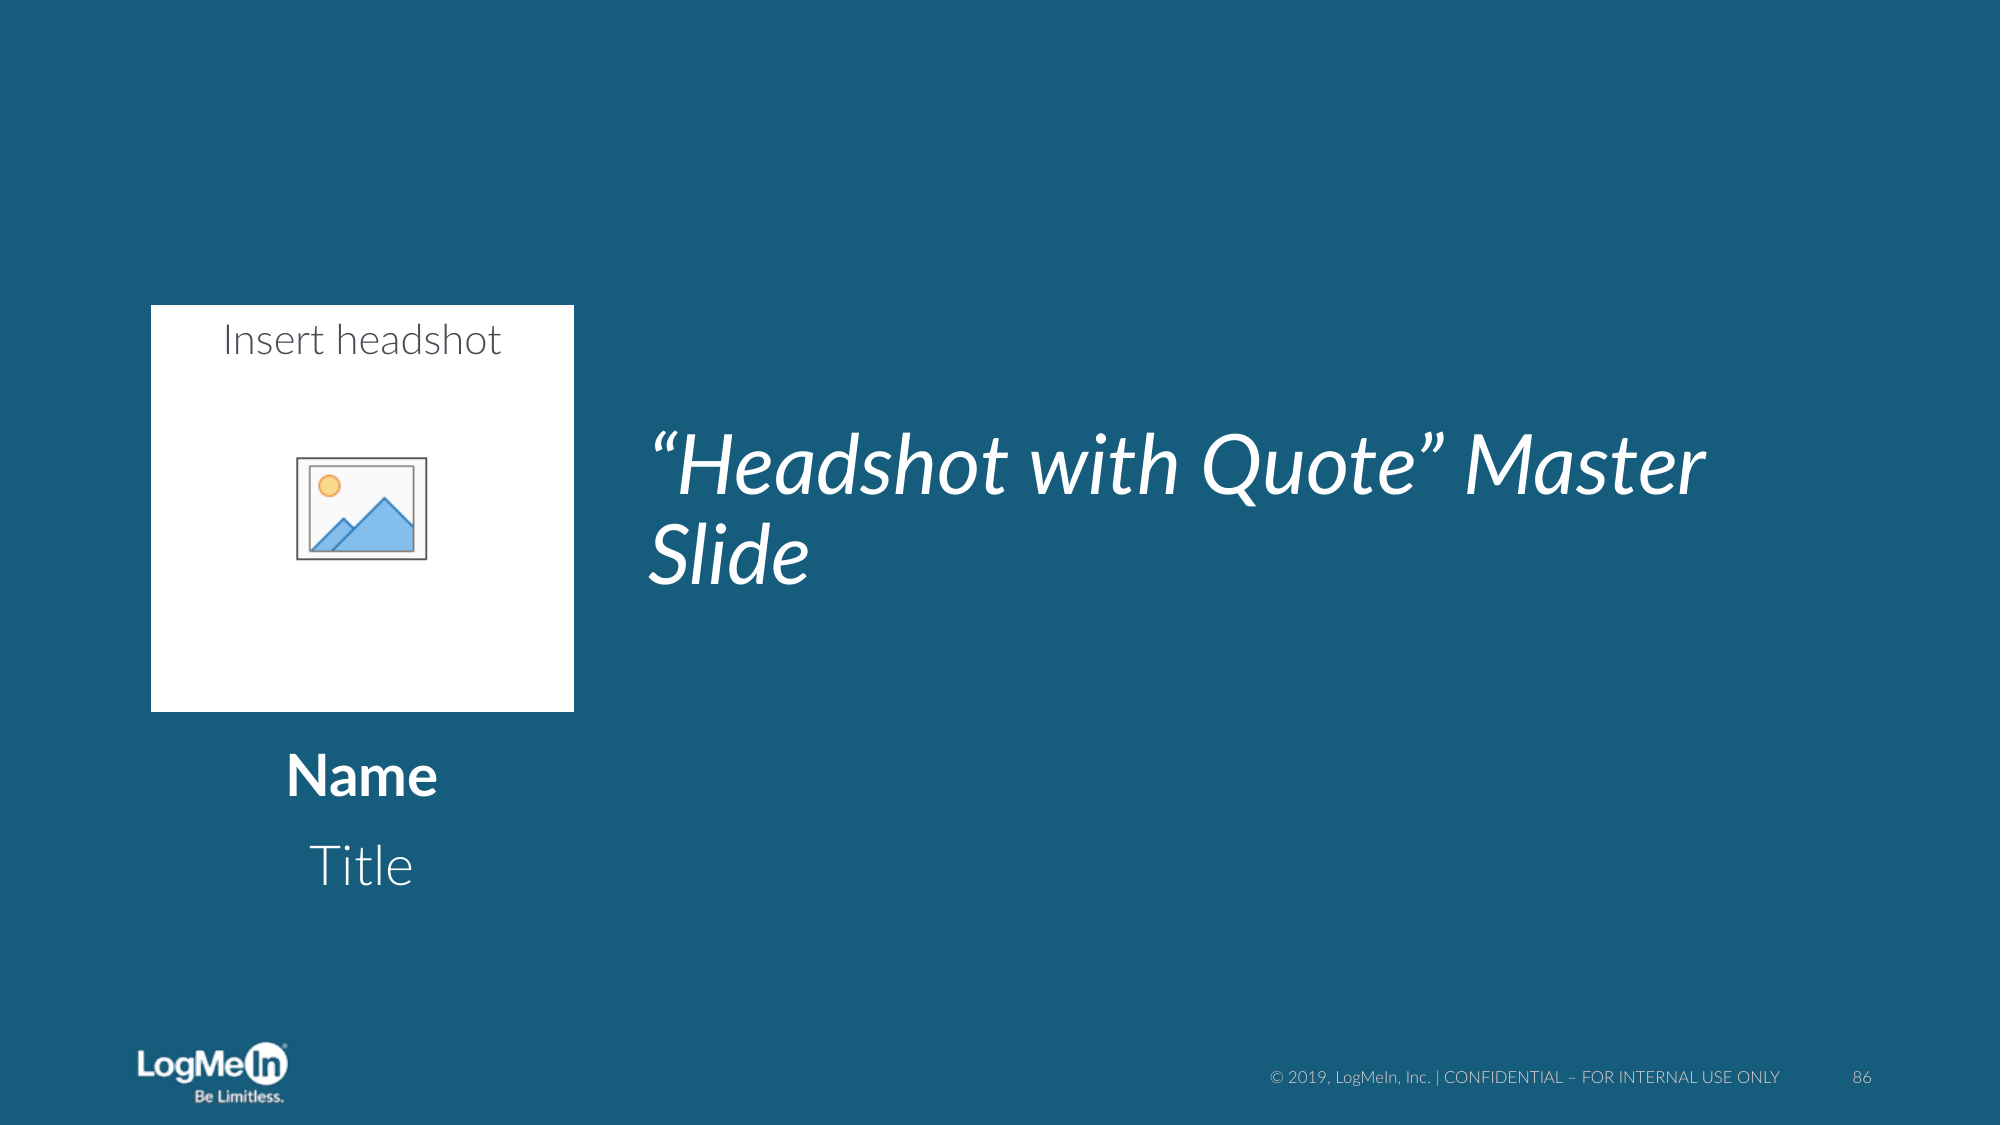

# “Headshot with Quote” Master Slide

Name
Title